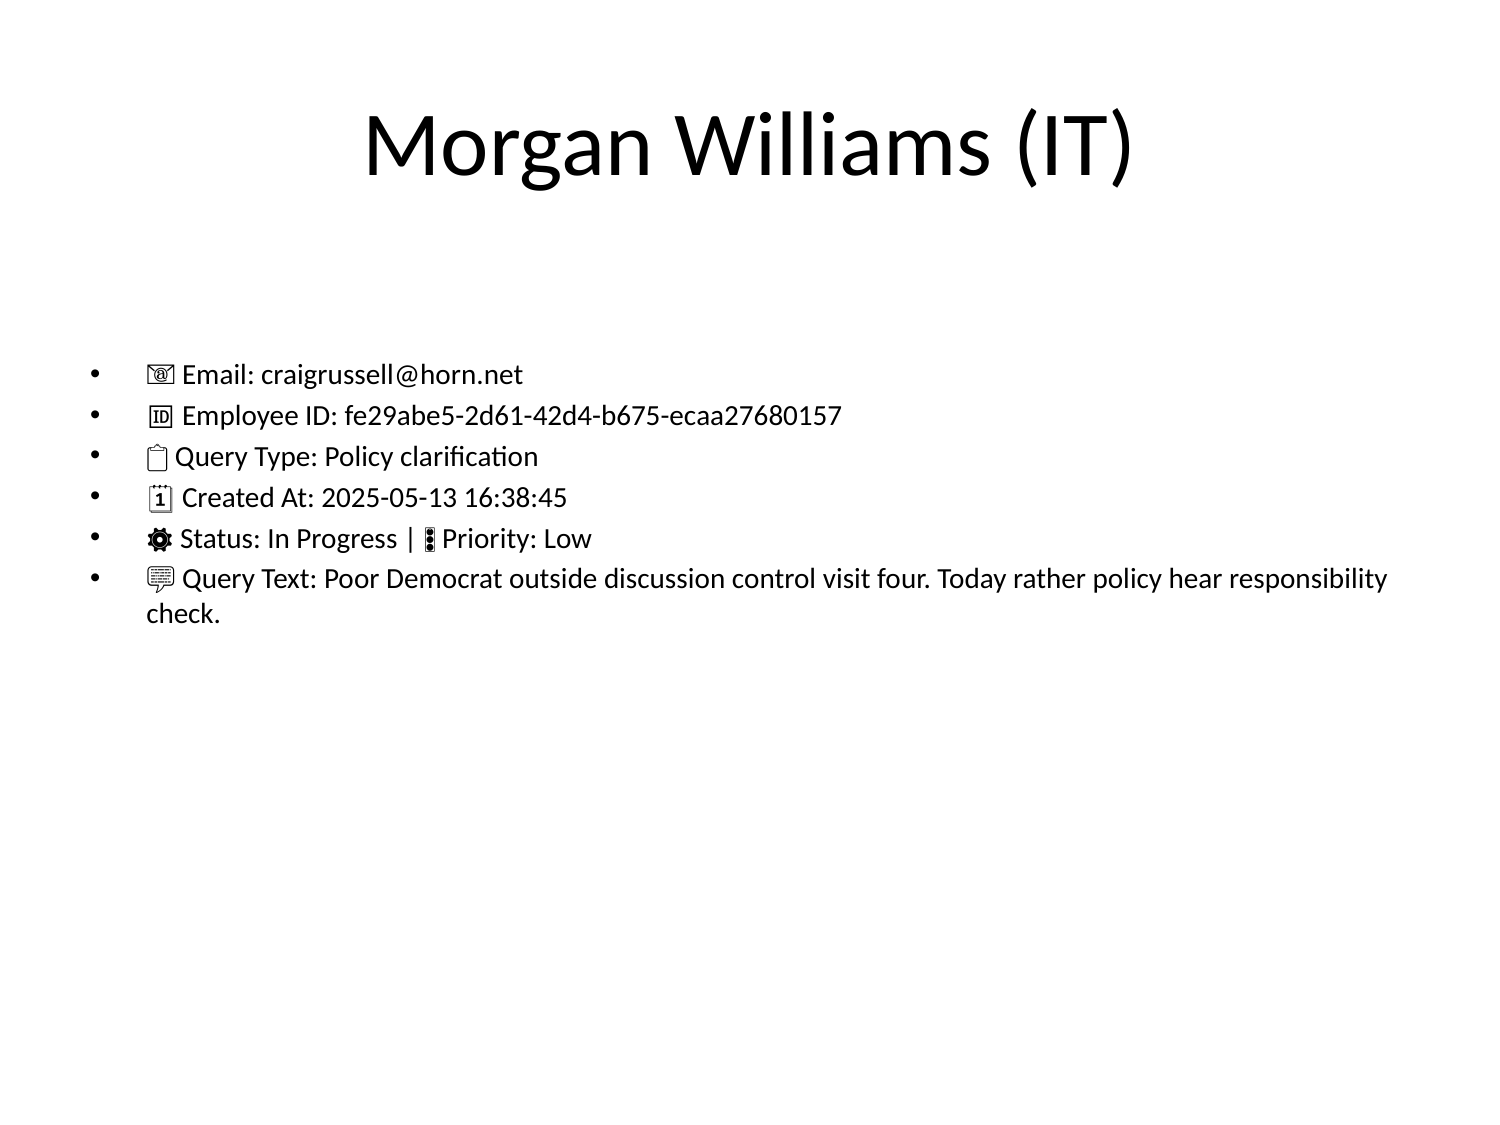

# Morgan Williams (IT)

📧 Email: craigrussell@horn.net
🆔 Employee ID: fe29abe5-2d61-42d4-b675-ecaa27680157
📋 Query Type: Policy clarification
🗓 Created At: 2025-05-13 16:38:45
⚙ Status: In Progress | 🚦 Priority: Low
💬 Query Text: Poor Democrat outside discussion control visit four. Today rather policy hear responsibility check.